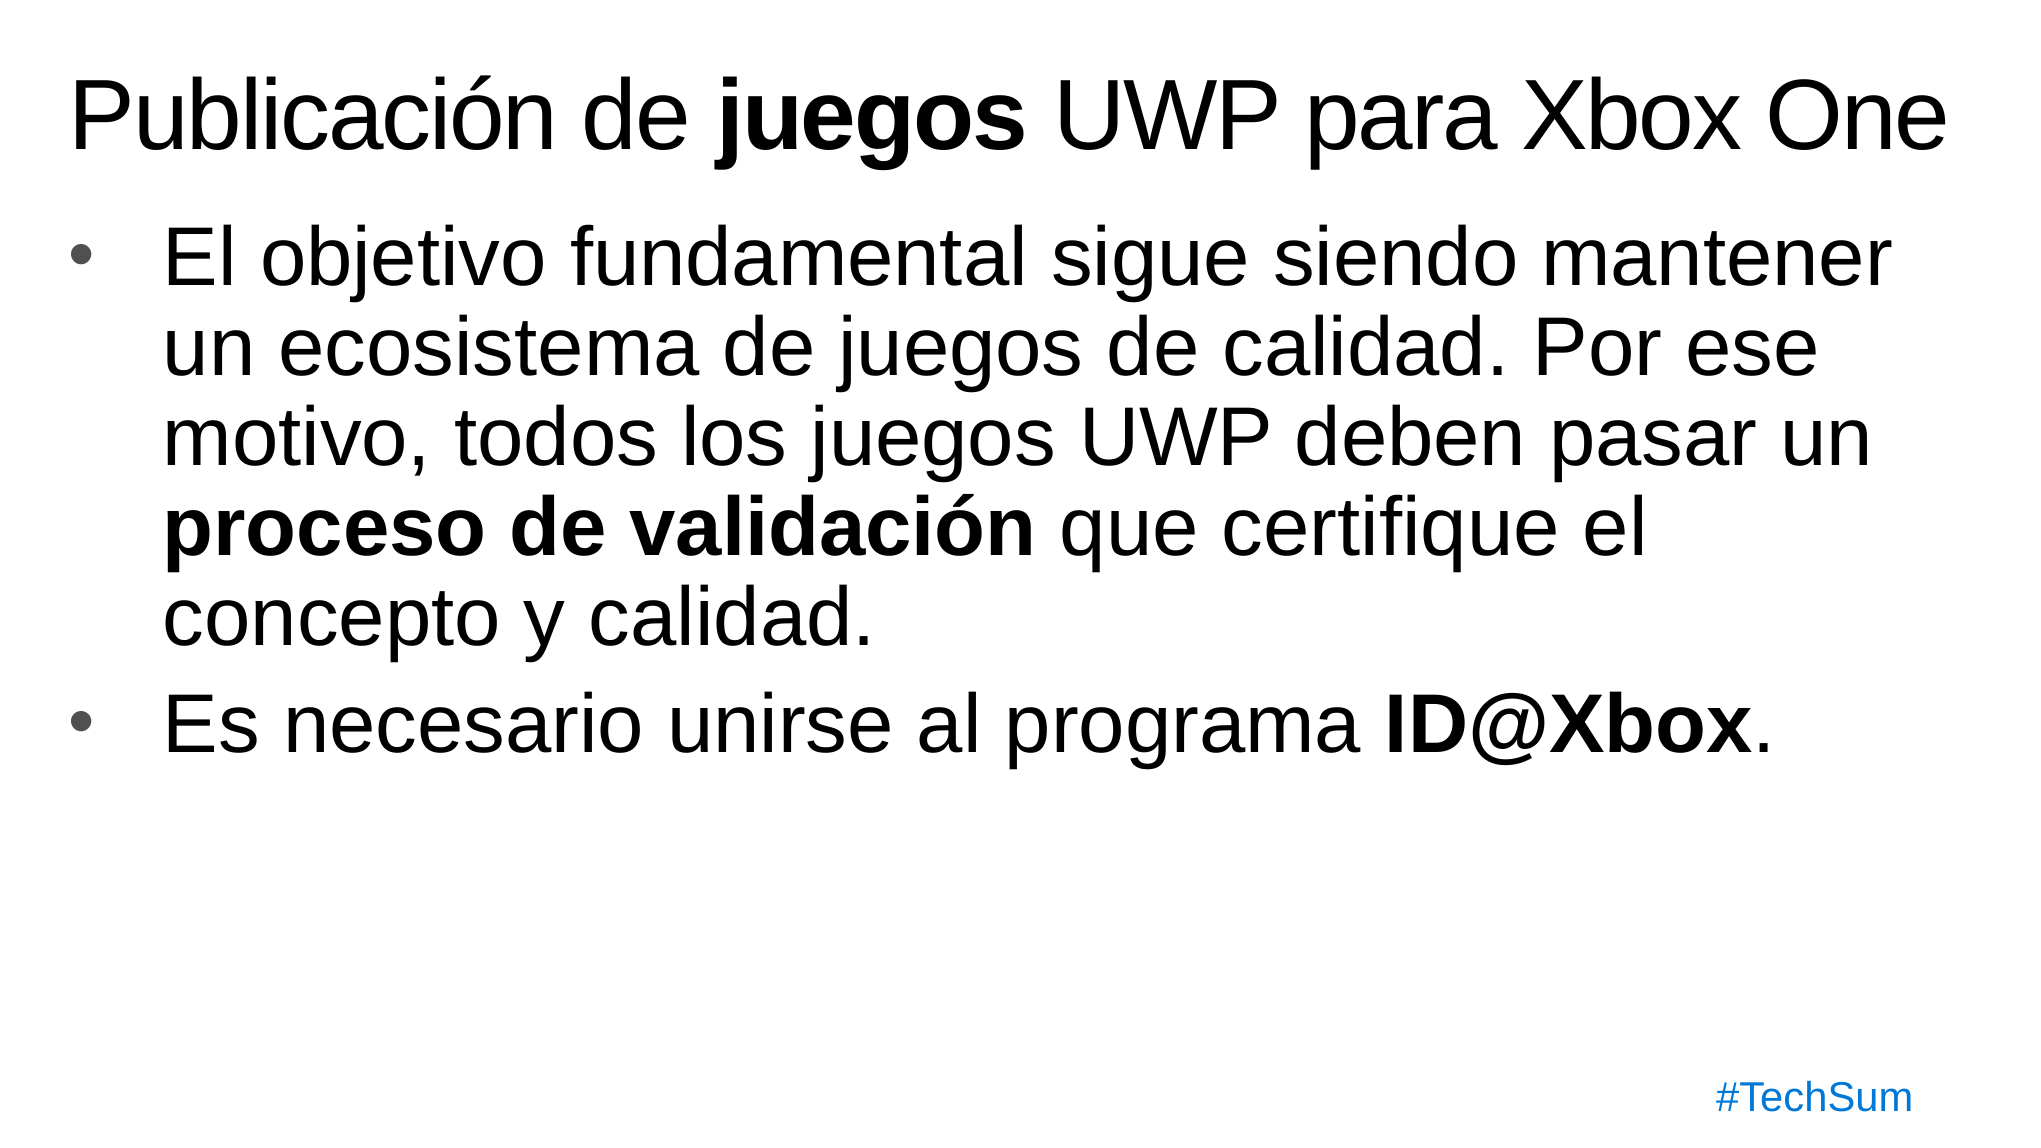

# Publicación de juegos UWP para Xbox One
El objetivo fundamental sigue siendo mantener un ecosistema de juegos de calidad. Por ese motivo, todos los juegos UWP deben pasar un proceso de validación que certifique el concepto y calidad.
Es necesario unirse al programa ID@Xbox.